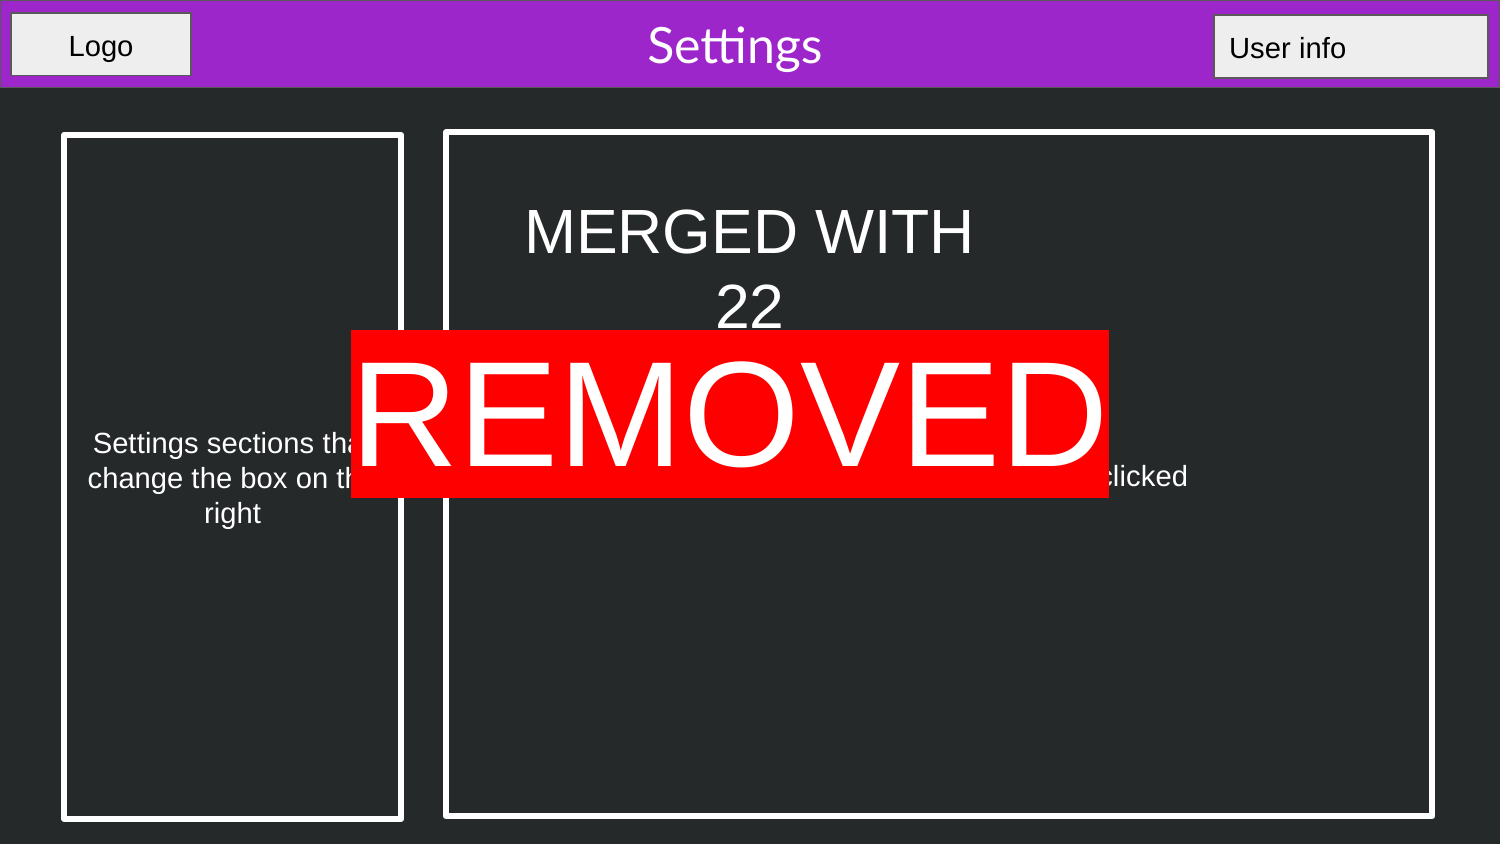

Settings
Logo
User info
Settings in the section the user clicked
Settings sections that change the box on the right
MERGED WITH 22

REMOVED